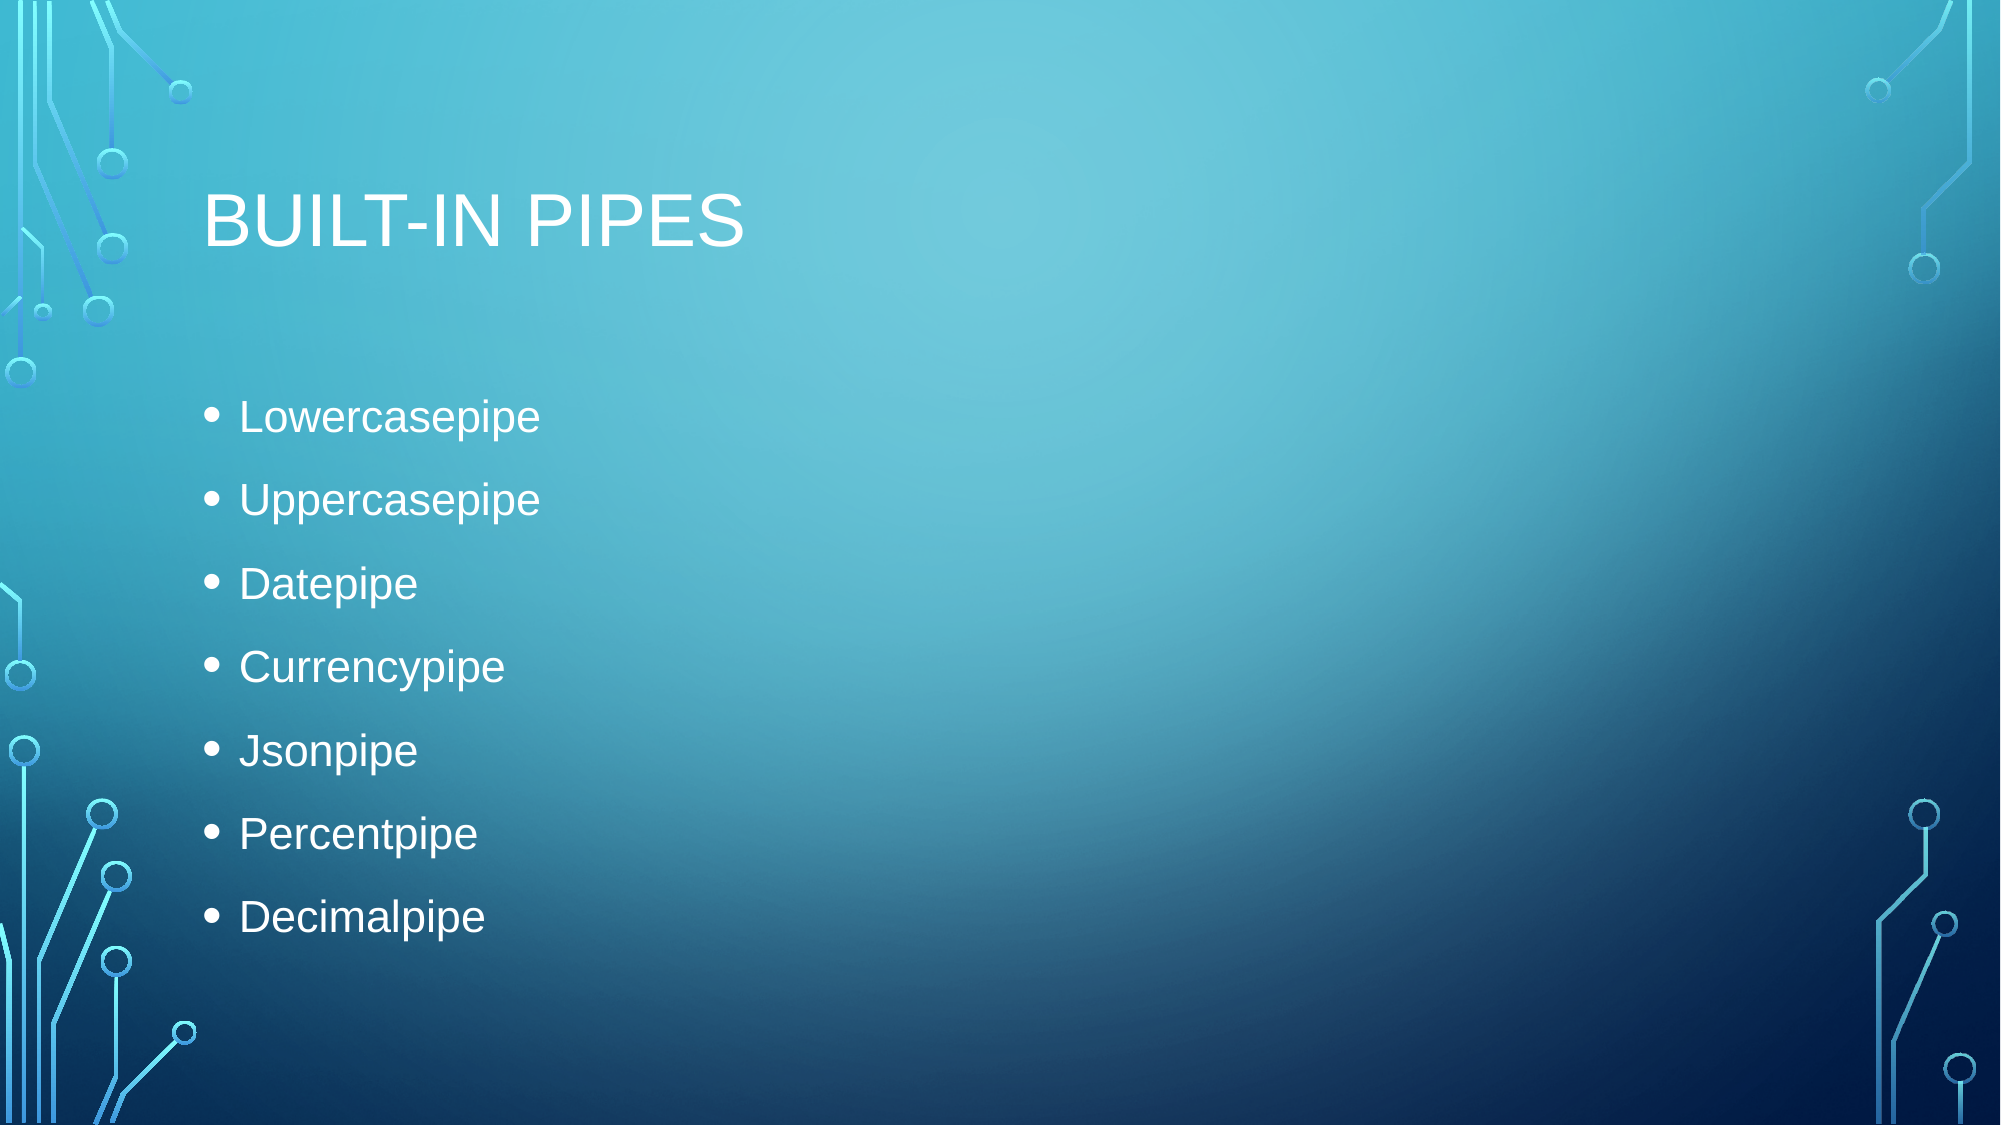

# Built-in pipes
Lowercasepipe
Uppercasepipe
Datepipe
Currencypipe
Jsonpipe
Percentpipe
Decimalpipe